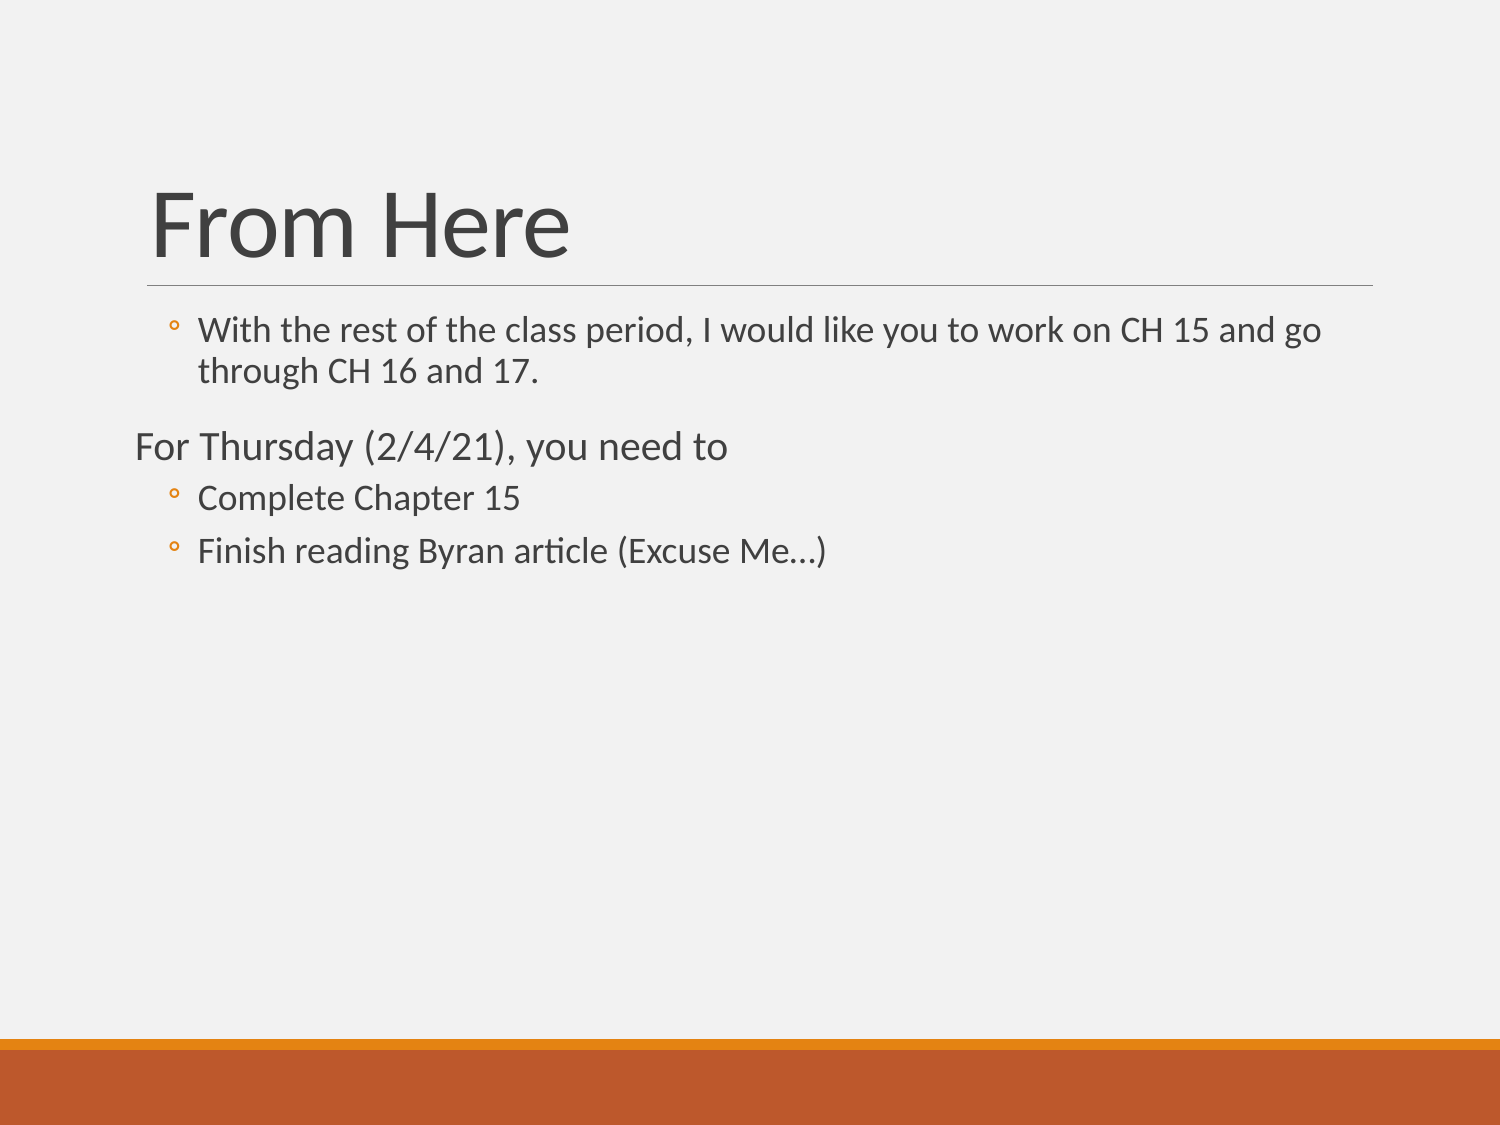

# From Here
With the rest of the class period, I would like you to work on CH 15 and go through CH 16 and 17.
For Thursday (2/4/21), you need to
Complete Chapter 15
Finish reading Byran article (Excuse Me…)